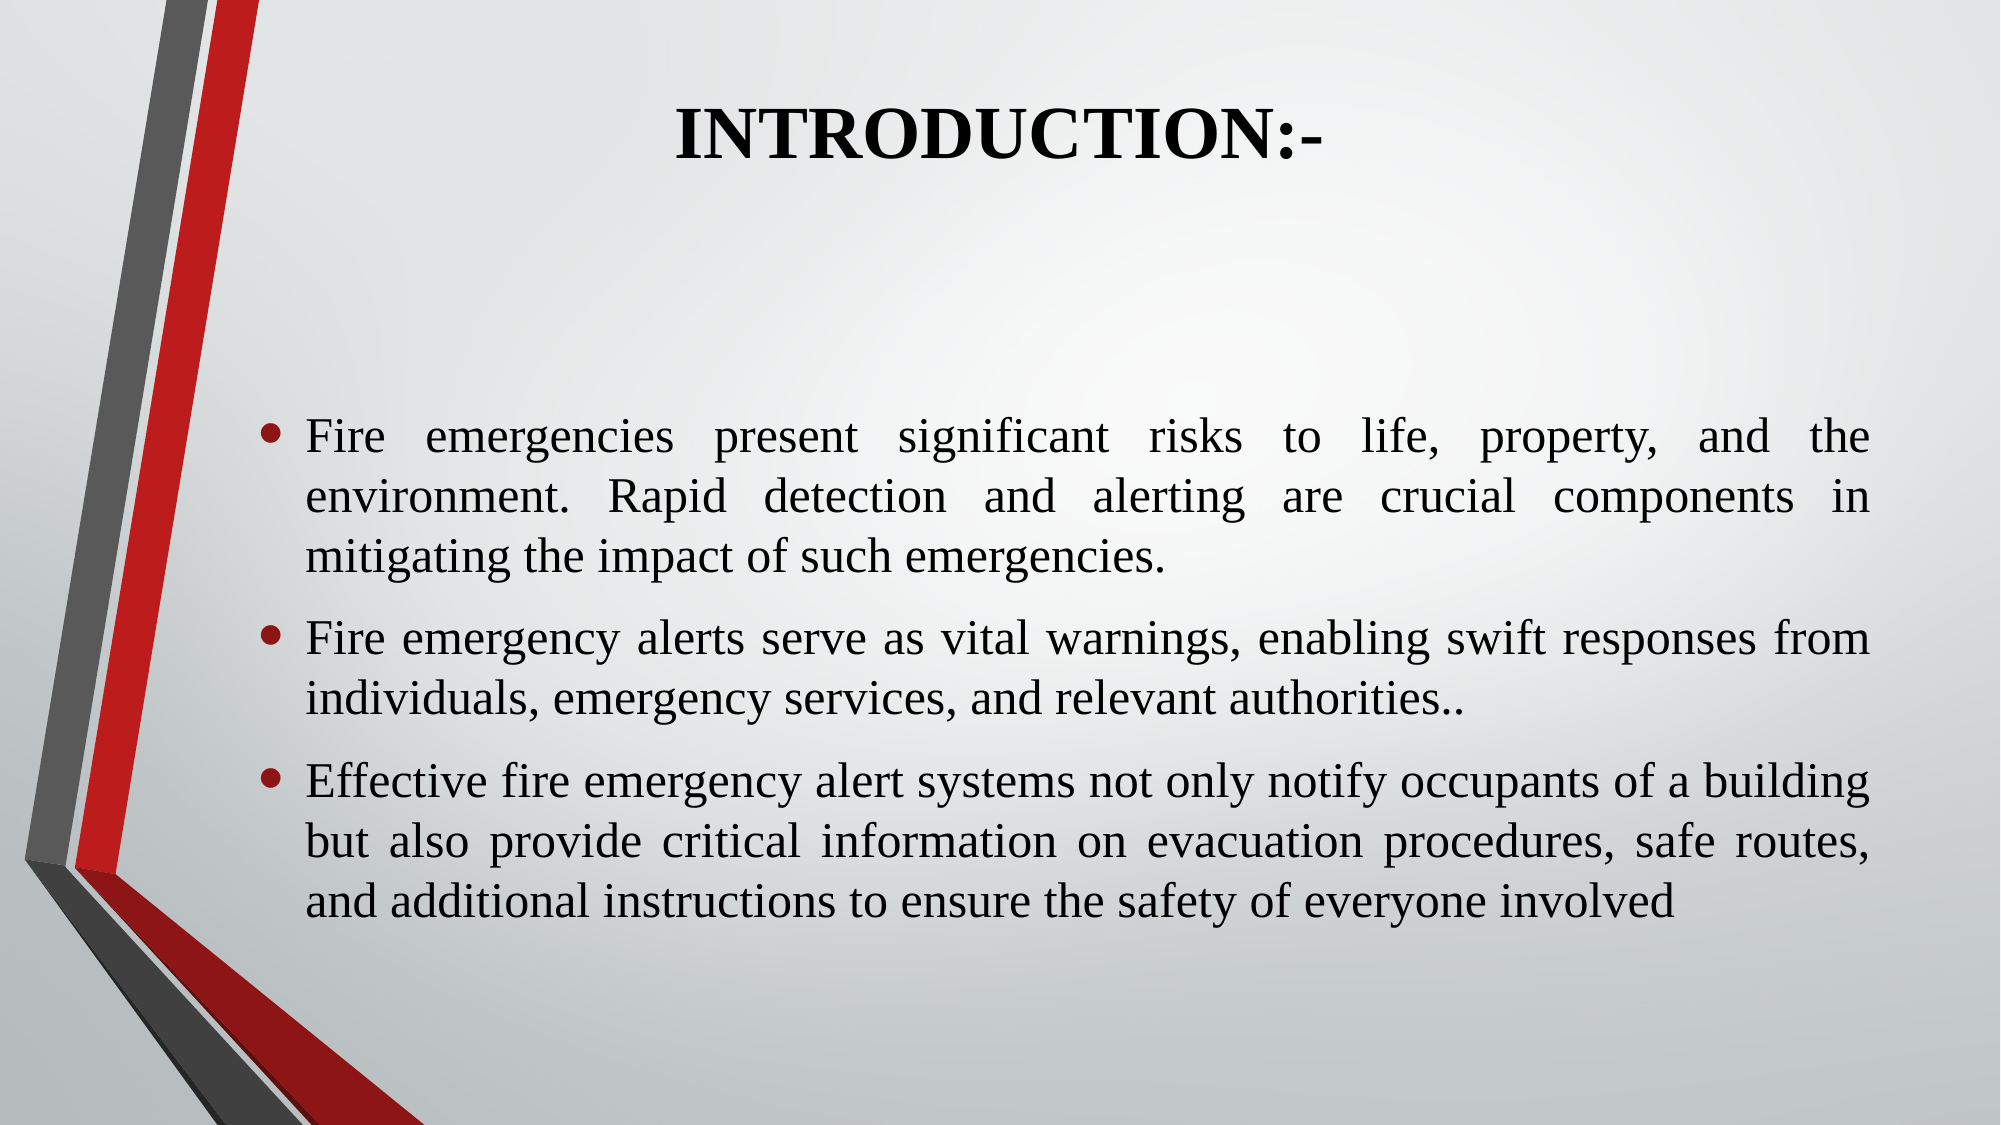

# INTRODUCTION:-

Fire emergencies present significant risks to life, property, and the environment. Rapid detection and alerting are crucial components in mitigating the impact of such emergencies.
Fire emergency alerts serve as vital warnings, enabling swift responses from individuals, emergency services, and relevant authorities..
Effective fire emergency alert systems not only notify occupants of a building but also provide critical information on evacuation procedures, safe routes, and additional instructions to ensure the safety of everyone involved